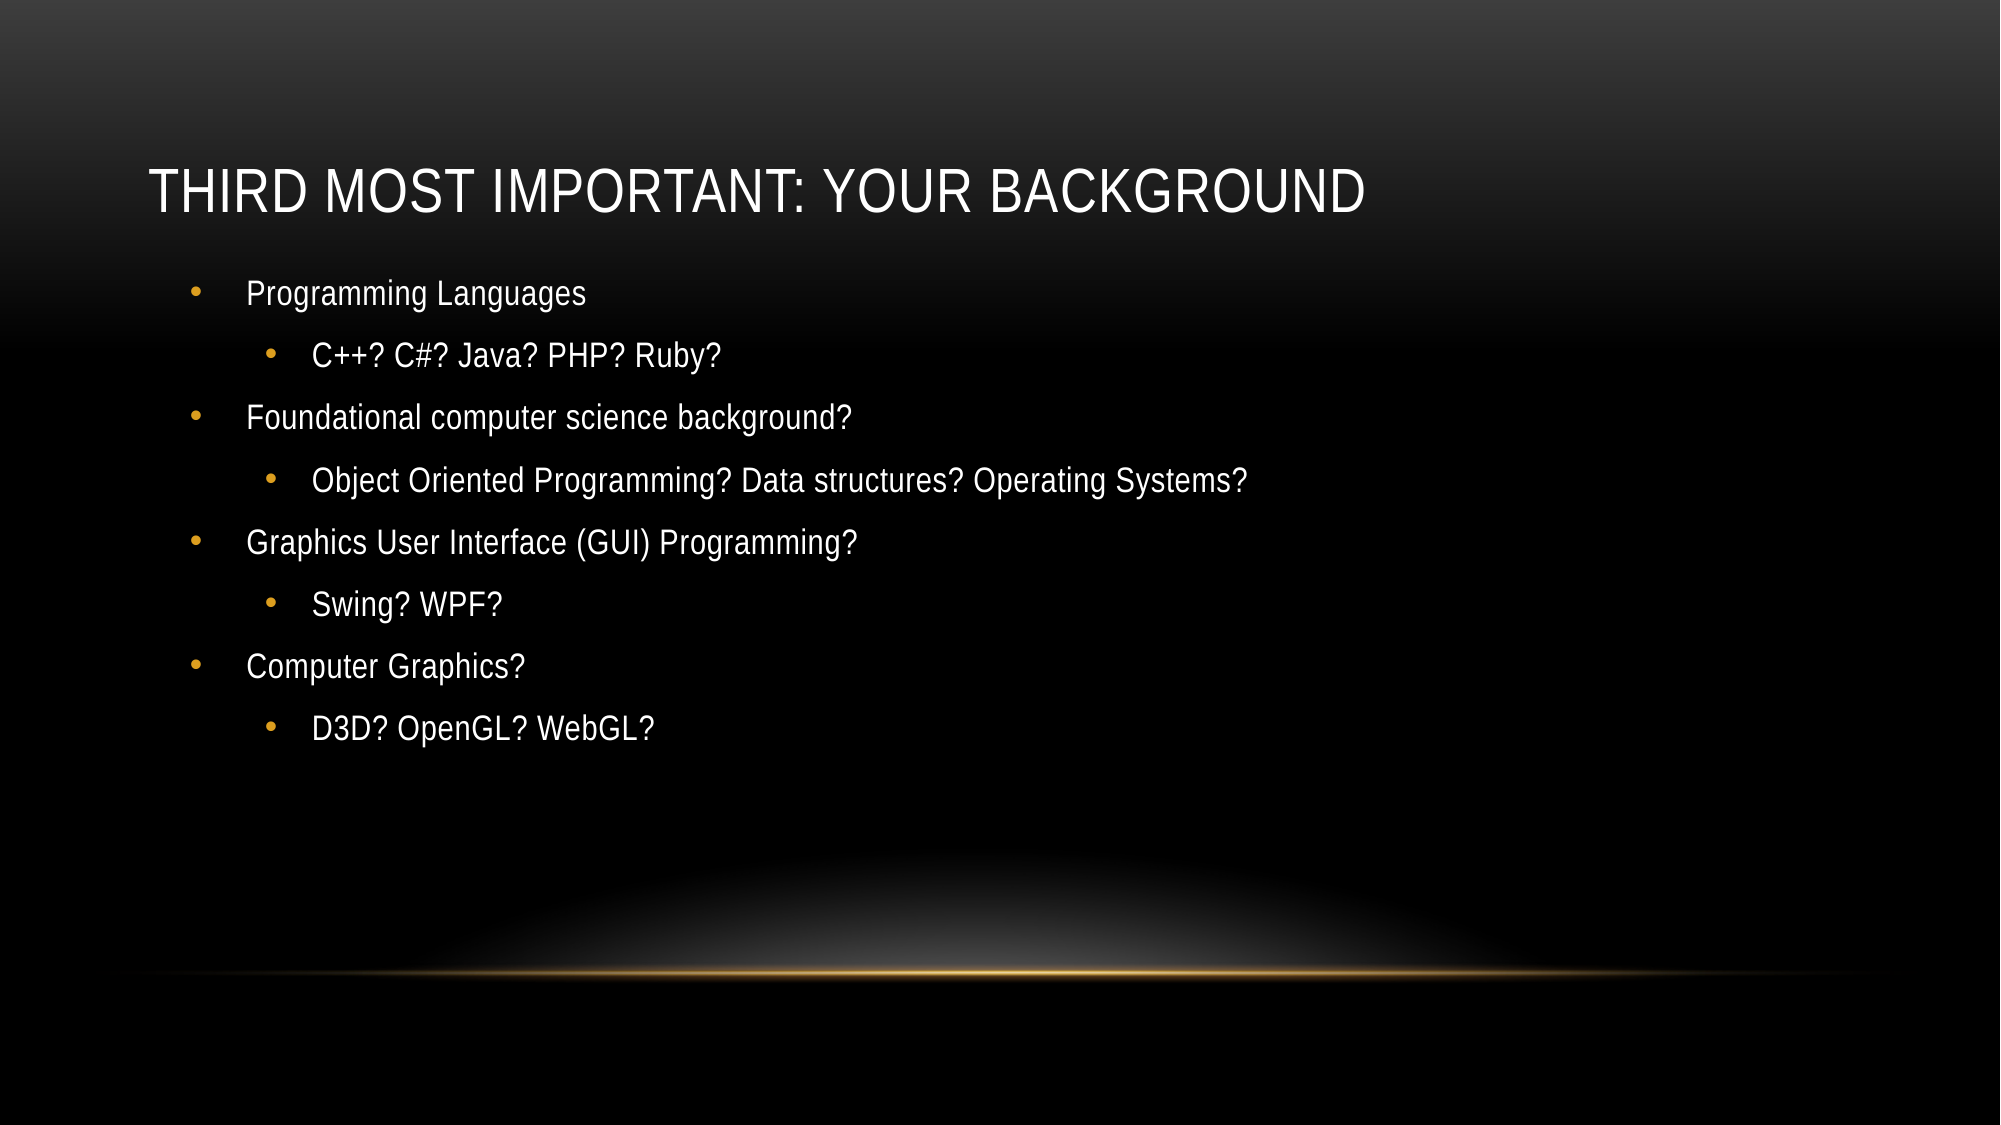

# Third Most Important: your background
Programming Languages
C++? C#? Java? PHP? Ruby?
Foundational computer science background?
Object Oriented Programming? Data structures? Operating Systems?
Graphics User Interface (GUI) Programming?
Swing? WPF?
Computer Graphics?
D3D? OpenGL? WebGL?